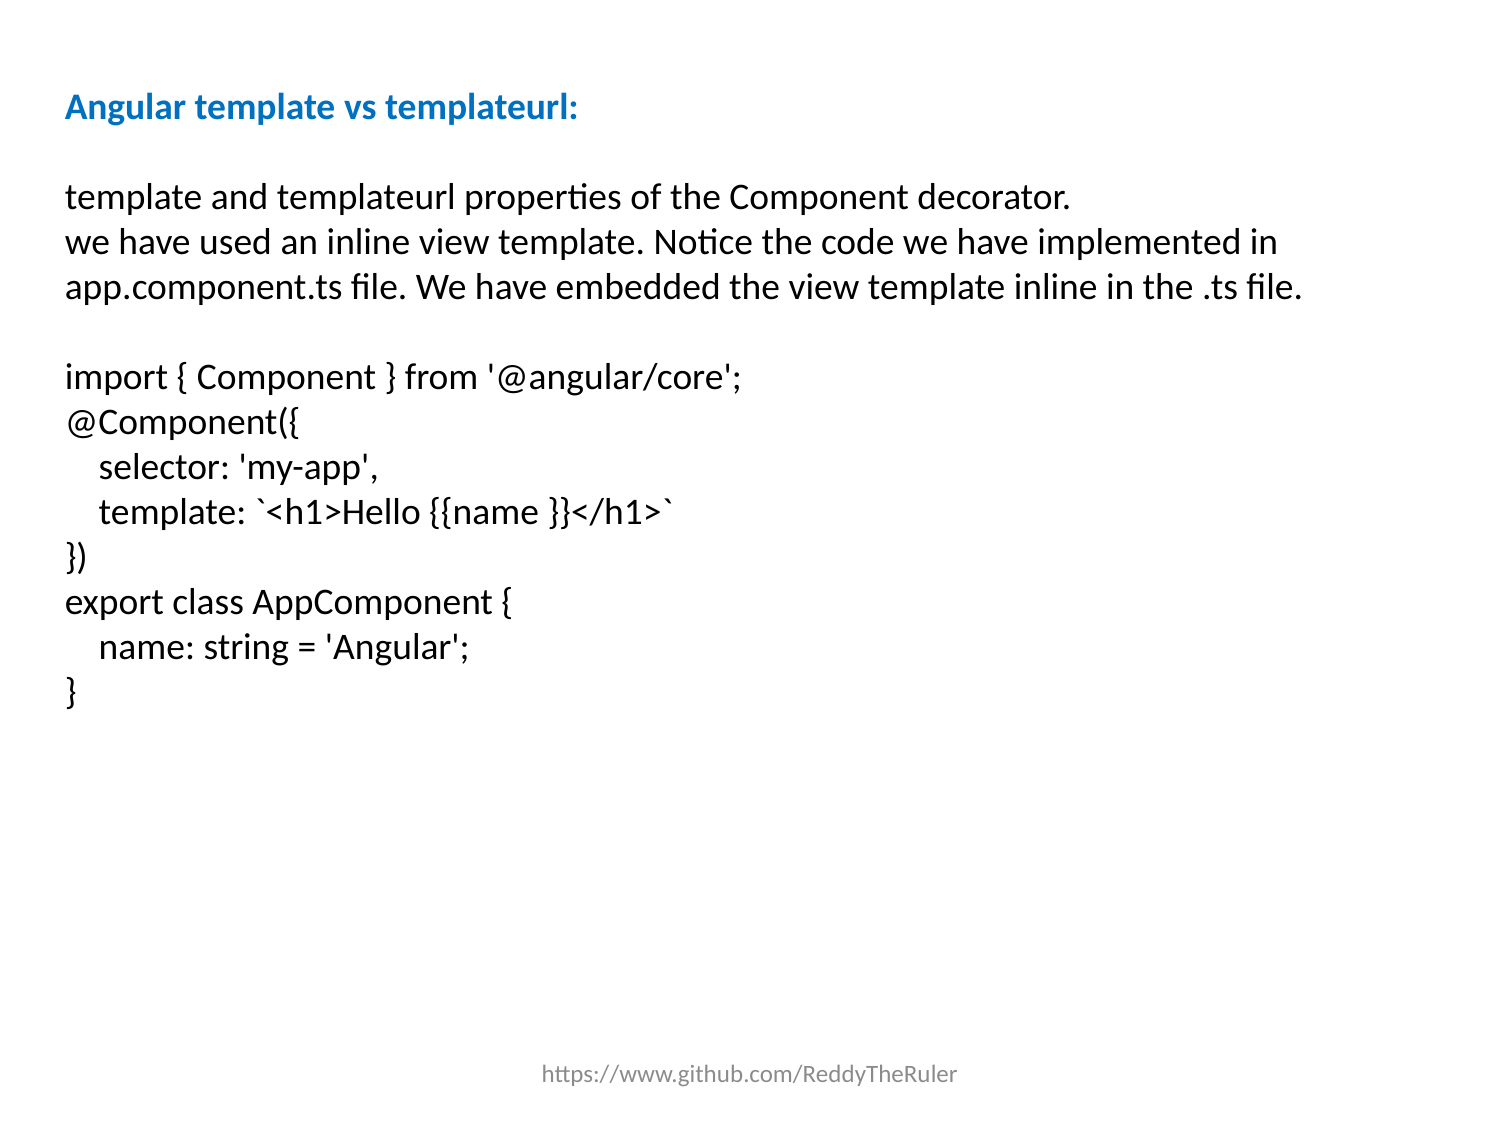

Angular template vs templateurl:

template and templateurl properties of the Component decorator.
we have used an inline view template. Notice the code we have implemented in app.component.ts file. We have embedded the view template inline in the .ts file.

import { Component } from '@angular/core';
@Component({
    selector: 'my-app',
    template: `<h1>Hello {{name }}</h1>`
})
export class AppComponent {
    name: string = 'Angular';
}

https://www.github.com/ReddyTheRuler